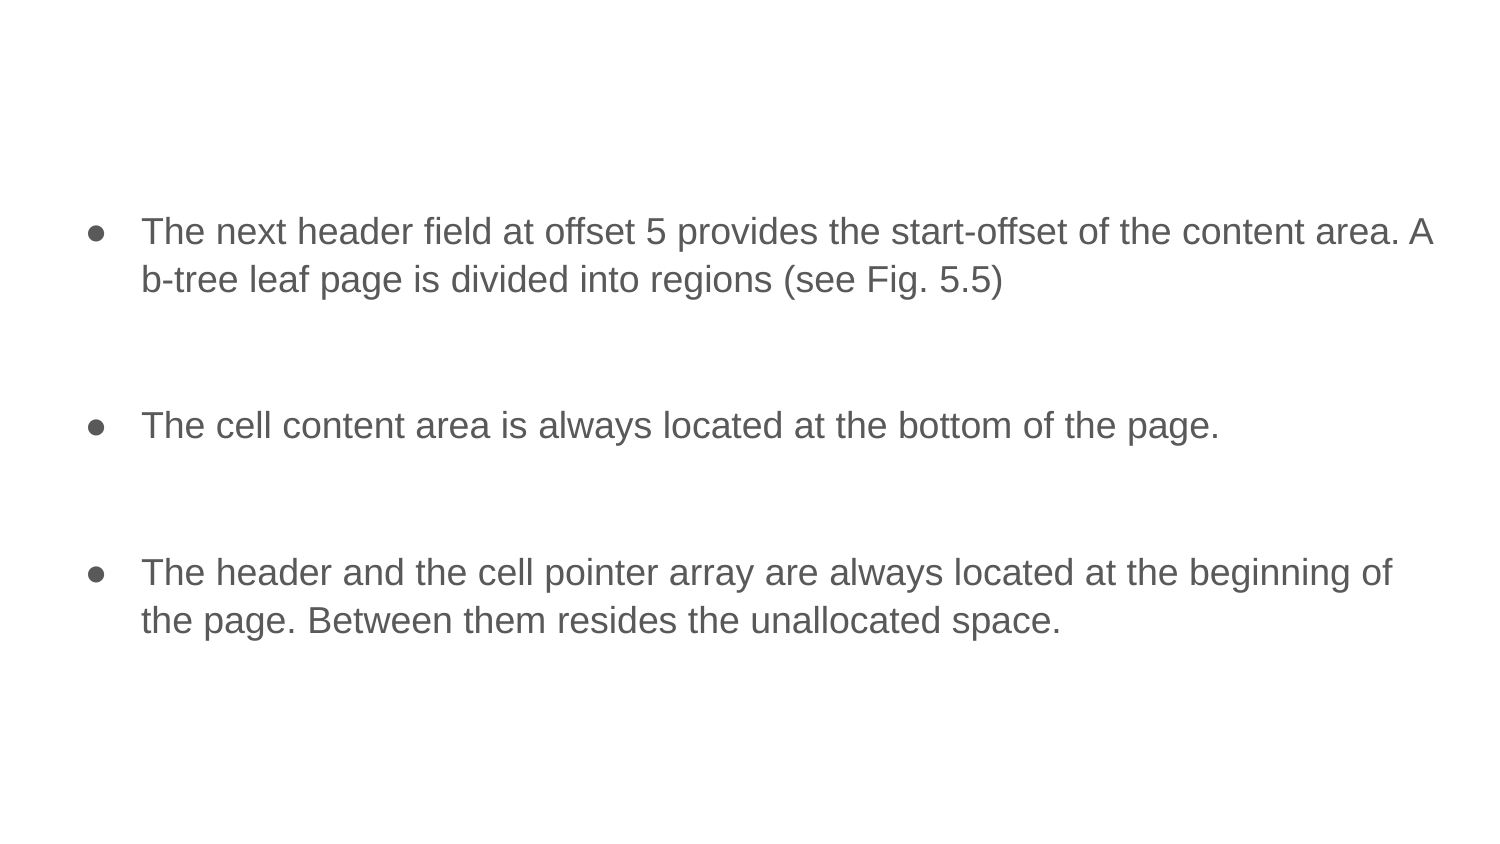

#
The next header field at offset 5 provides the start-offset of the content area. A b-tree leaf page is divided into regions (see Fig. 5.5)

The cell content area is always located at the bottom of the page.

The header and the cell pointer array are always located at the beginning of the page. Between them resides the unallocated space.